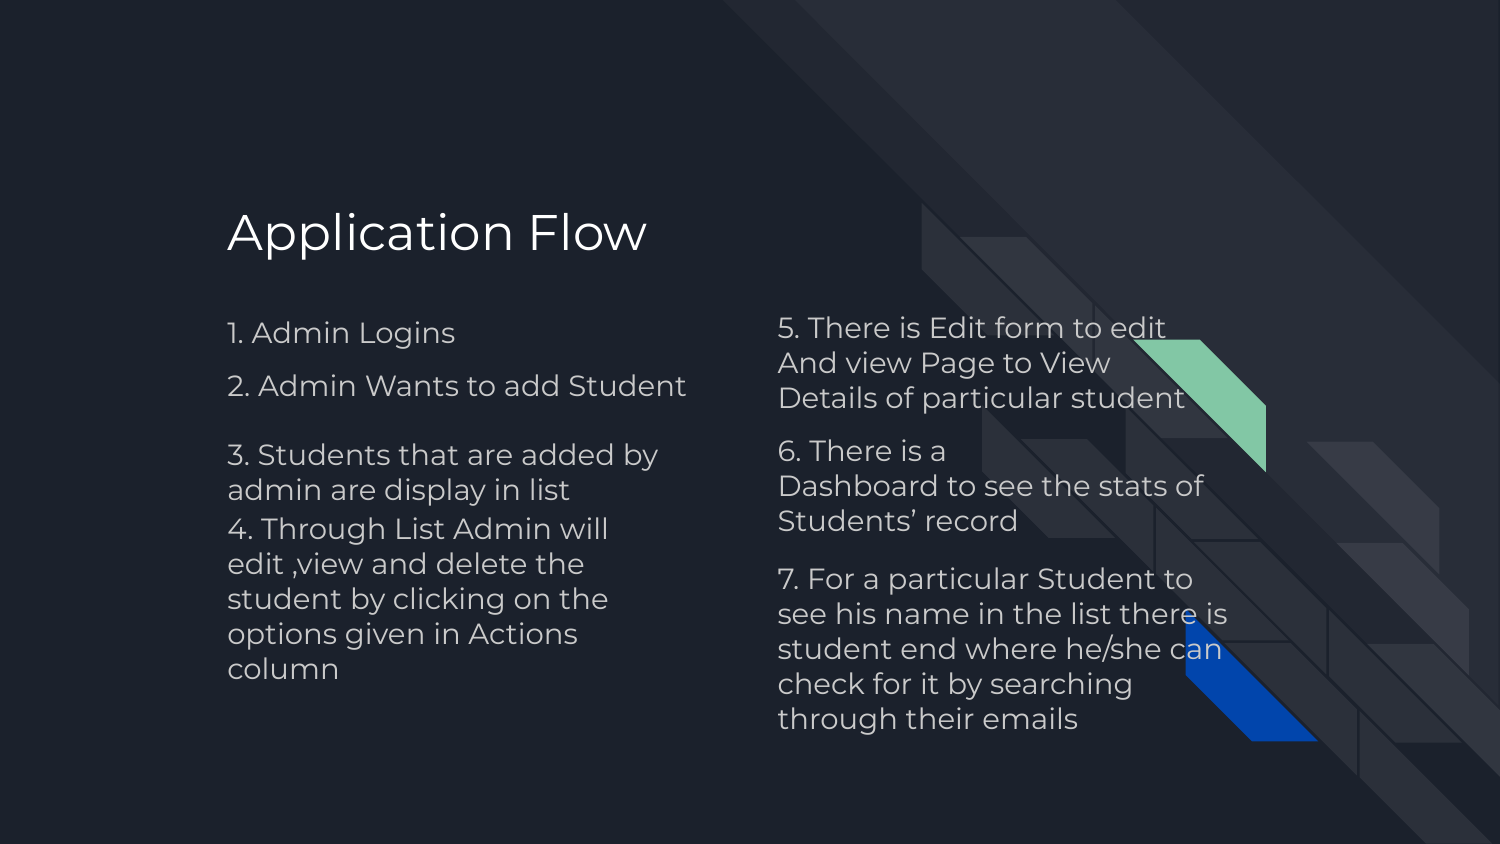

# Application Flow
1. Admin Logins
5. There is Edit form to edit
And view Page to View
Details of particular student

2. Admin Wants to add Student
3. Students that are added by admin are display in list
6. There is a
Dashboard to see the stats of
Students’ record
4. Through List Admin will edit ,view and delete the student by clicking on the options given in Actions column

7. For a particular Student to see his name in the list there is student end where he/she can check for it by searching through their emails